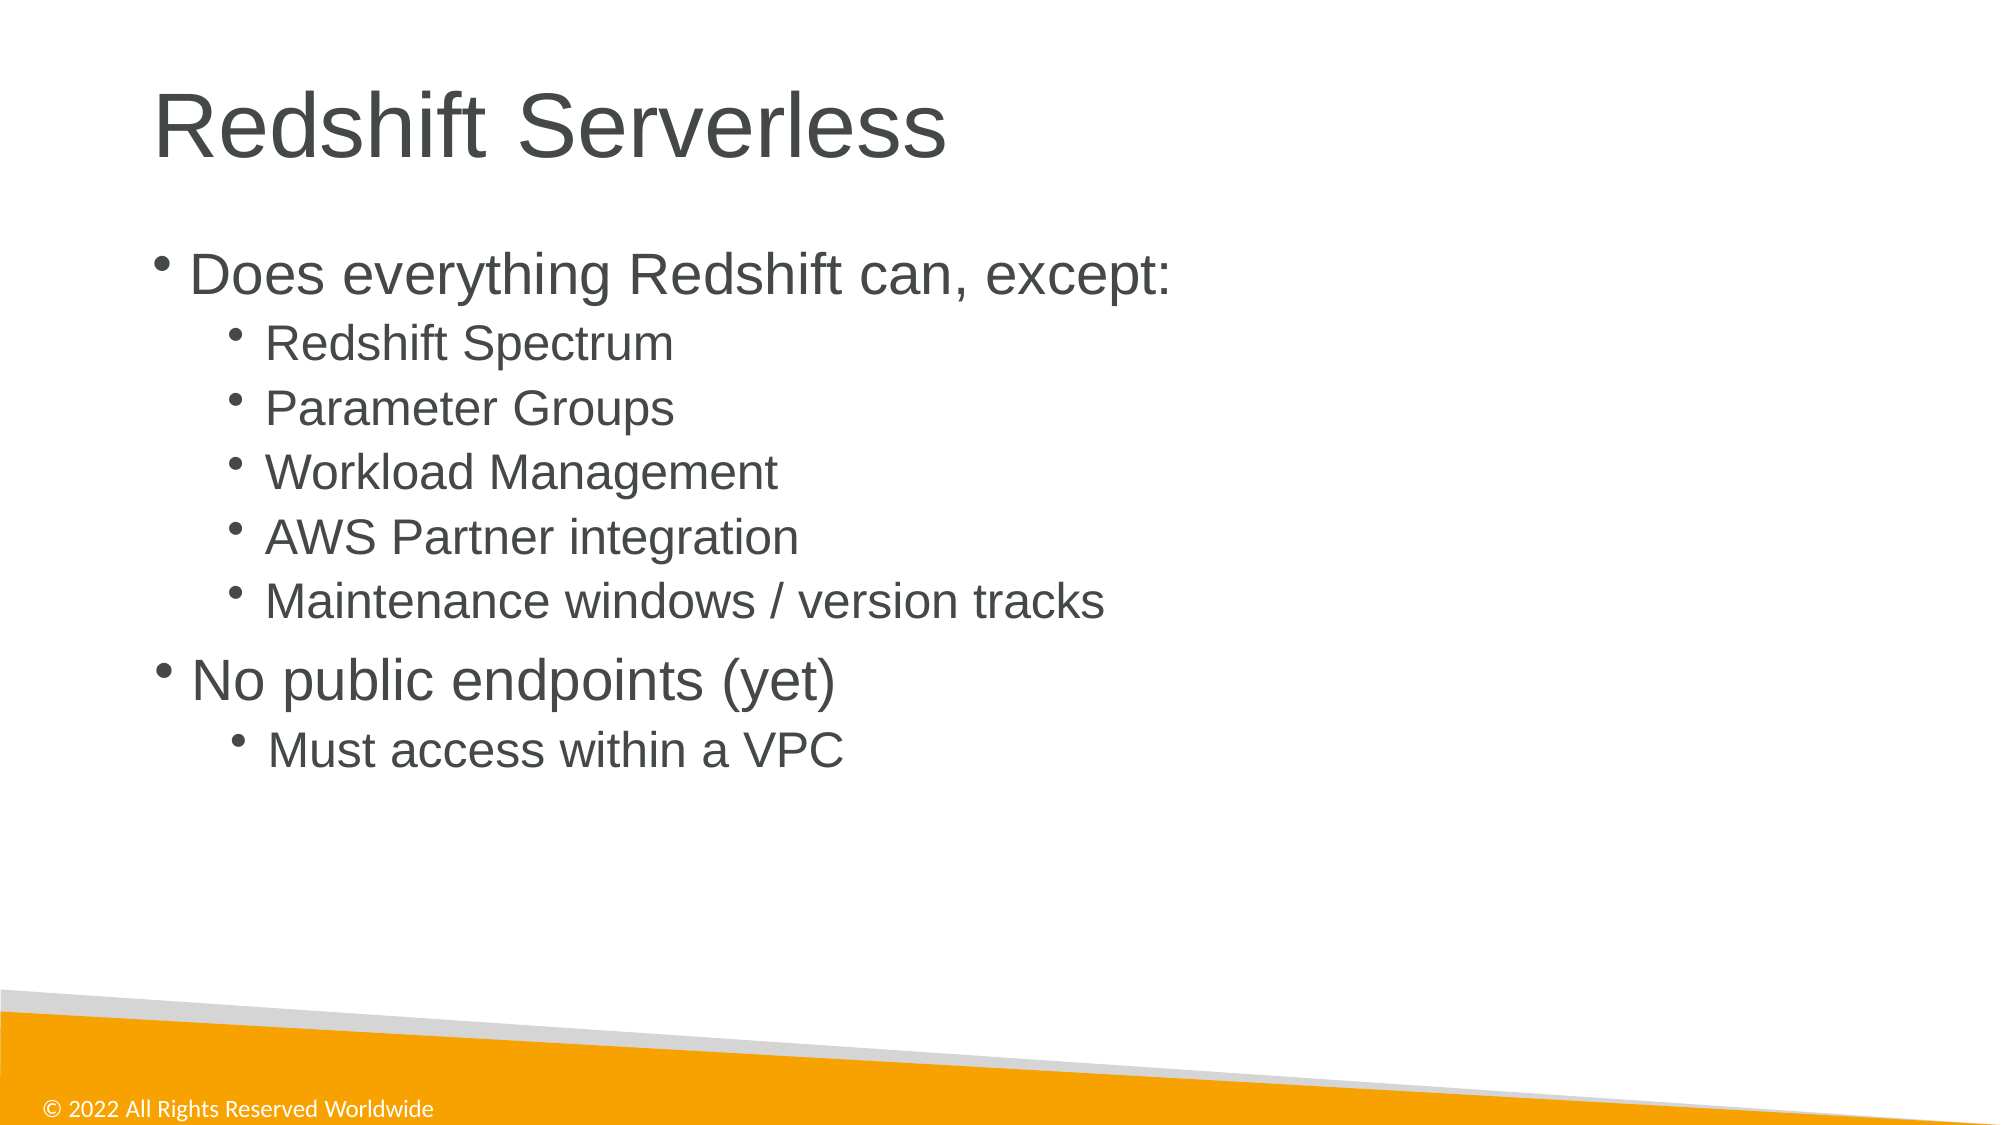

# Redshift	Serverless
Does everything Redshift can, except:
Redshift Spectrum
Parameter Groups
Workload Management
AWS Partner integration
Maintenance windows / version tracks
No public endpoints (yet)
Must access within a VPC
© 2022 All Rights Reserved Worldwide